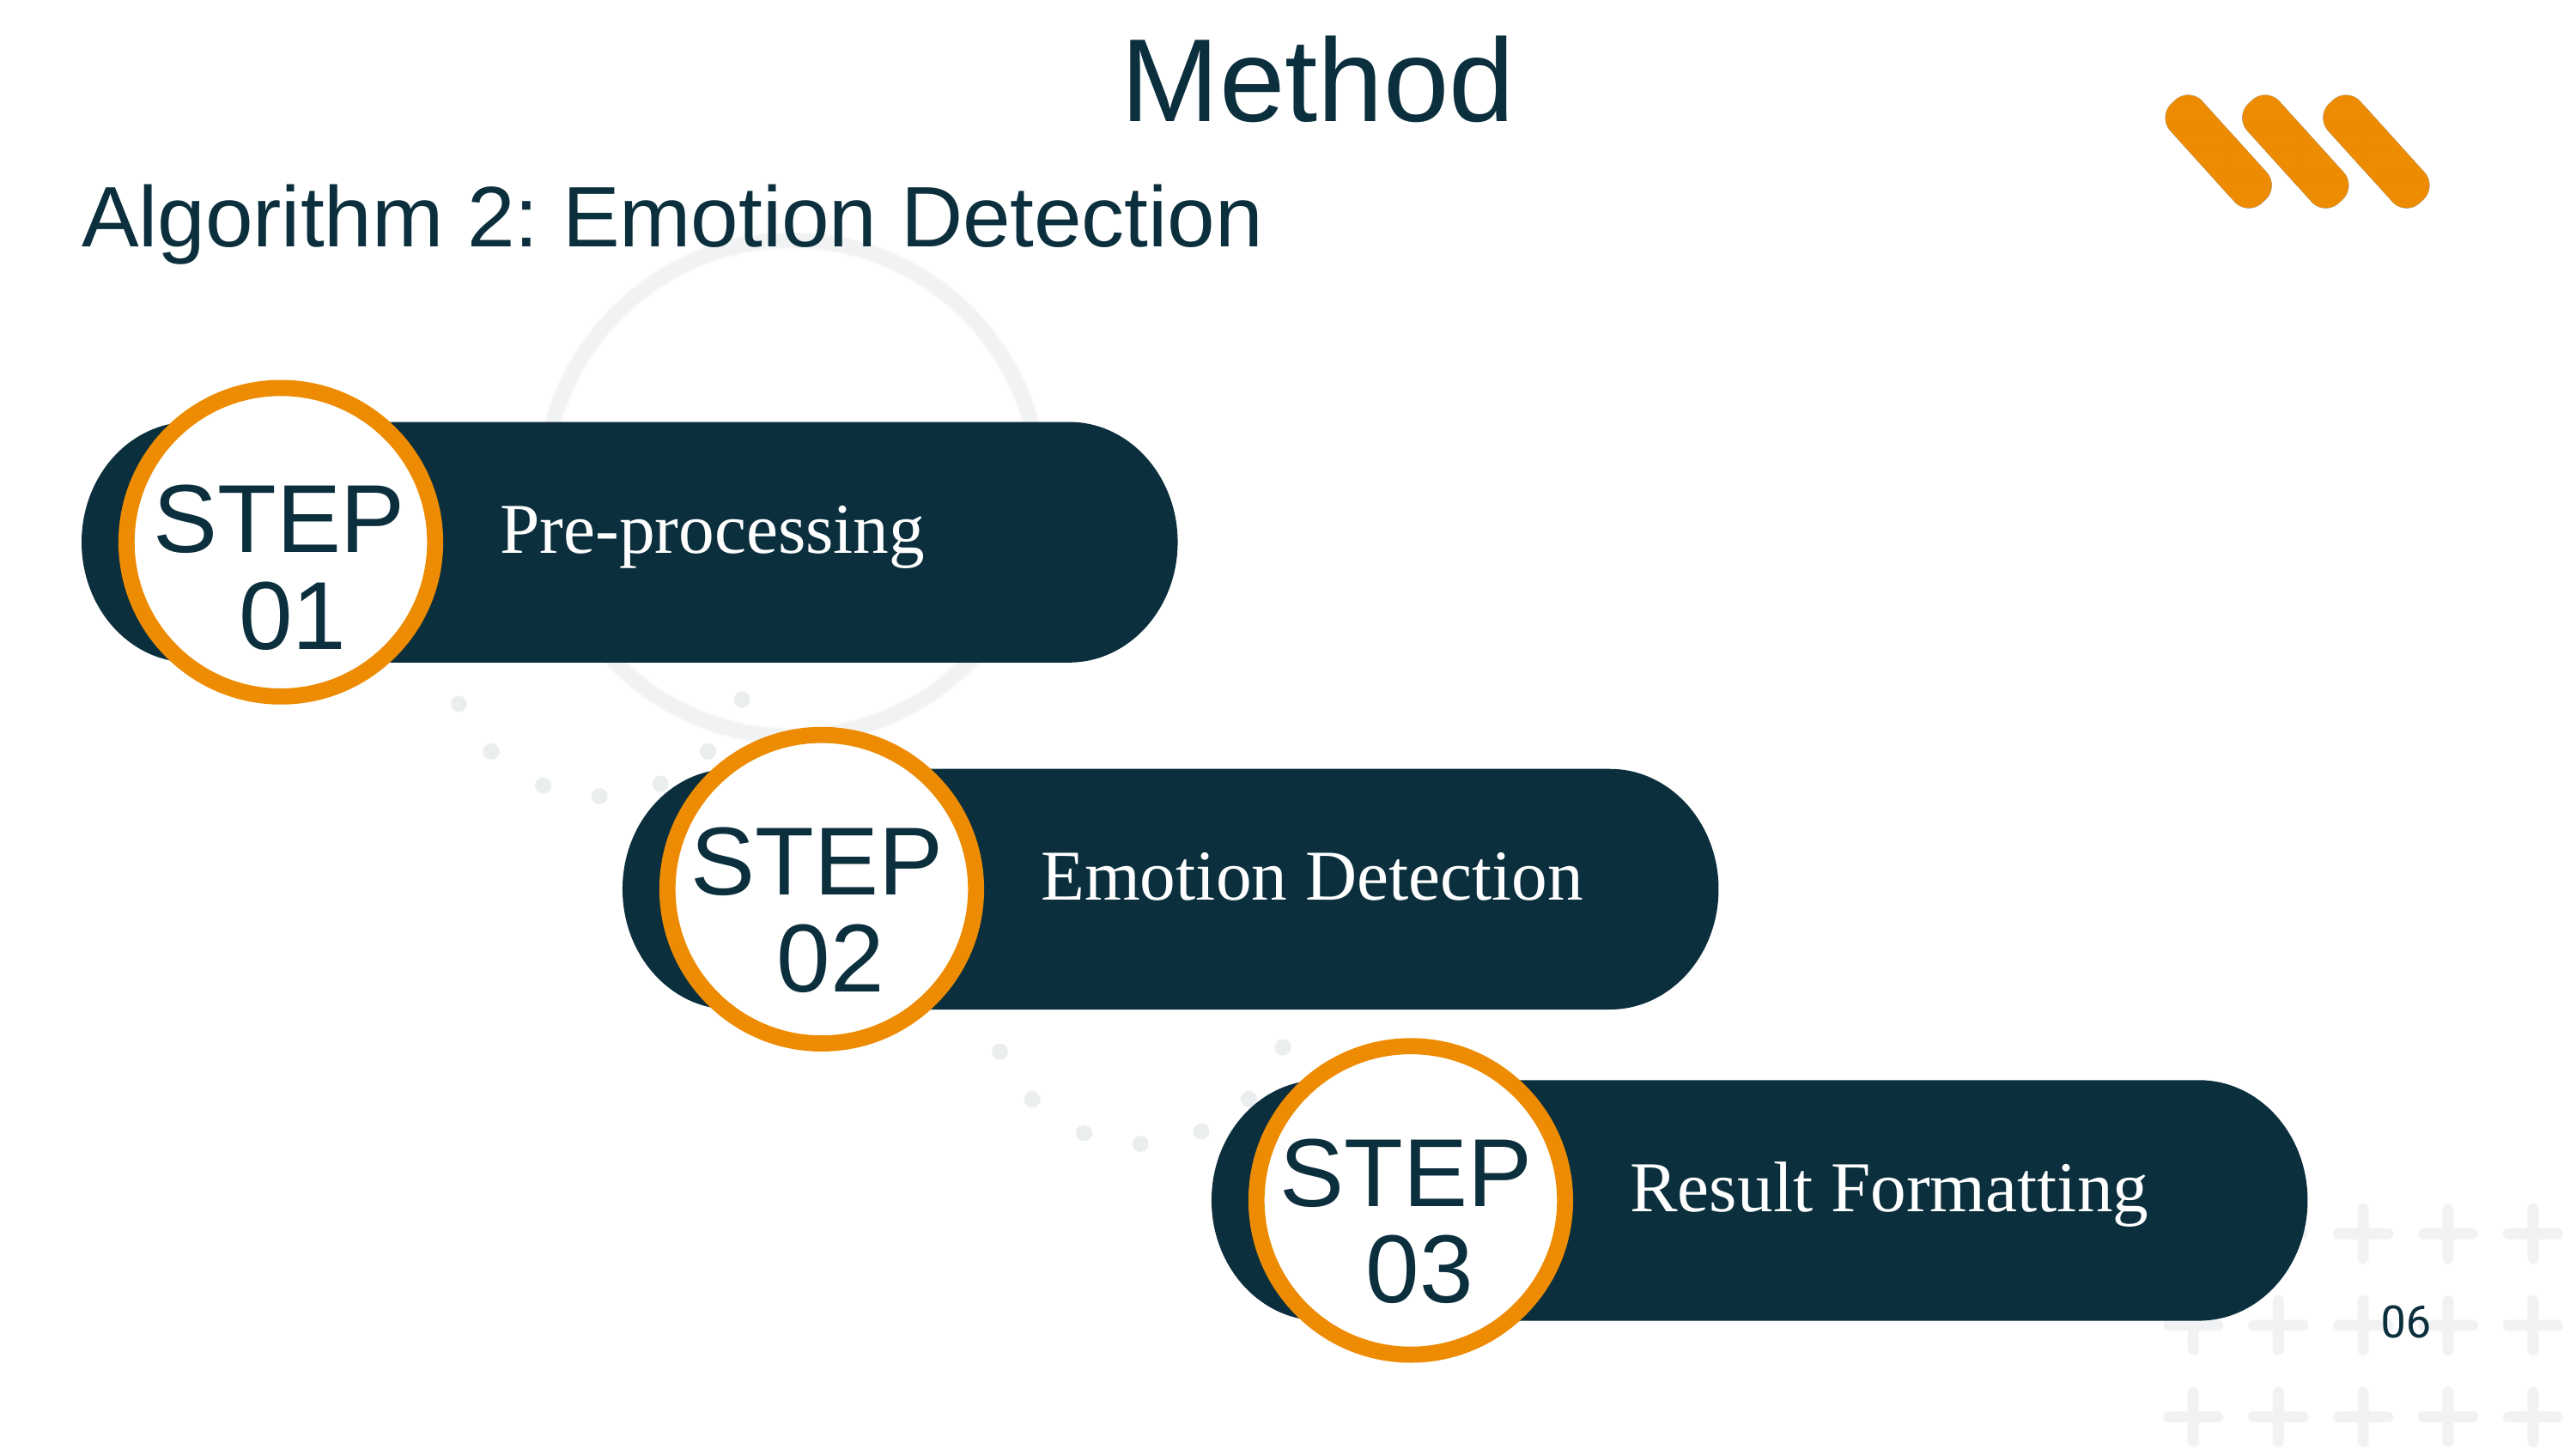

Method

Algorithm 2: Emotion Detection

STEP
 01

Pre-processing

STEP
 02

Emotion Detection

STEP
 03
Result Formatting

06